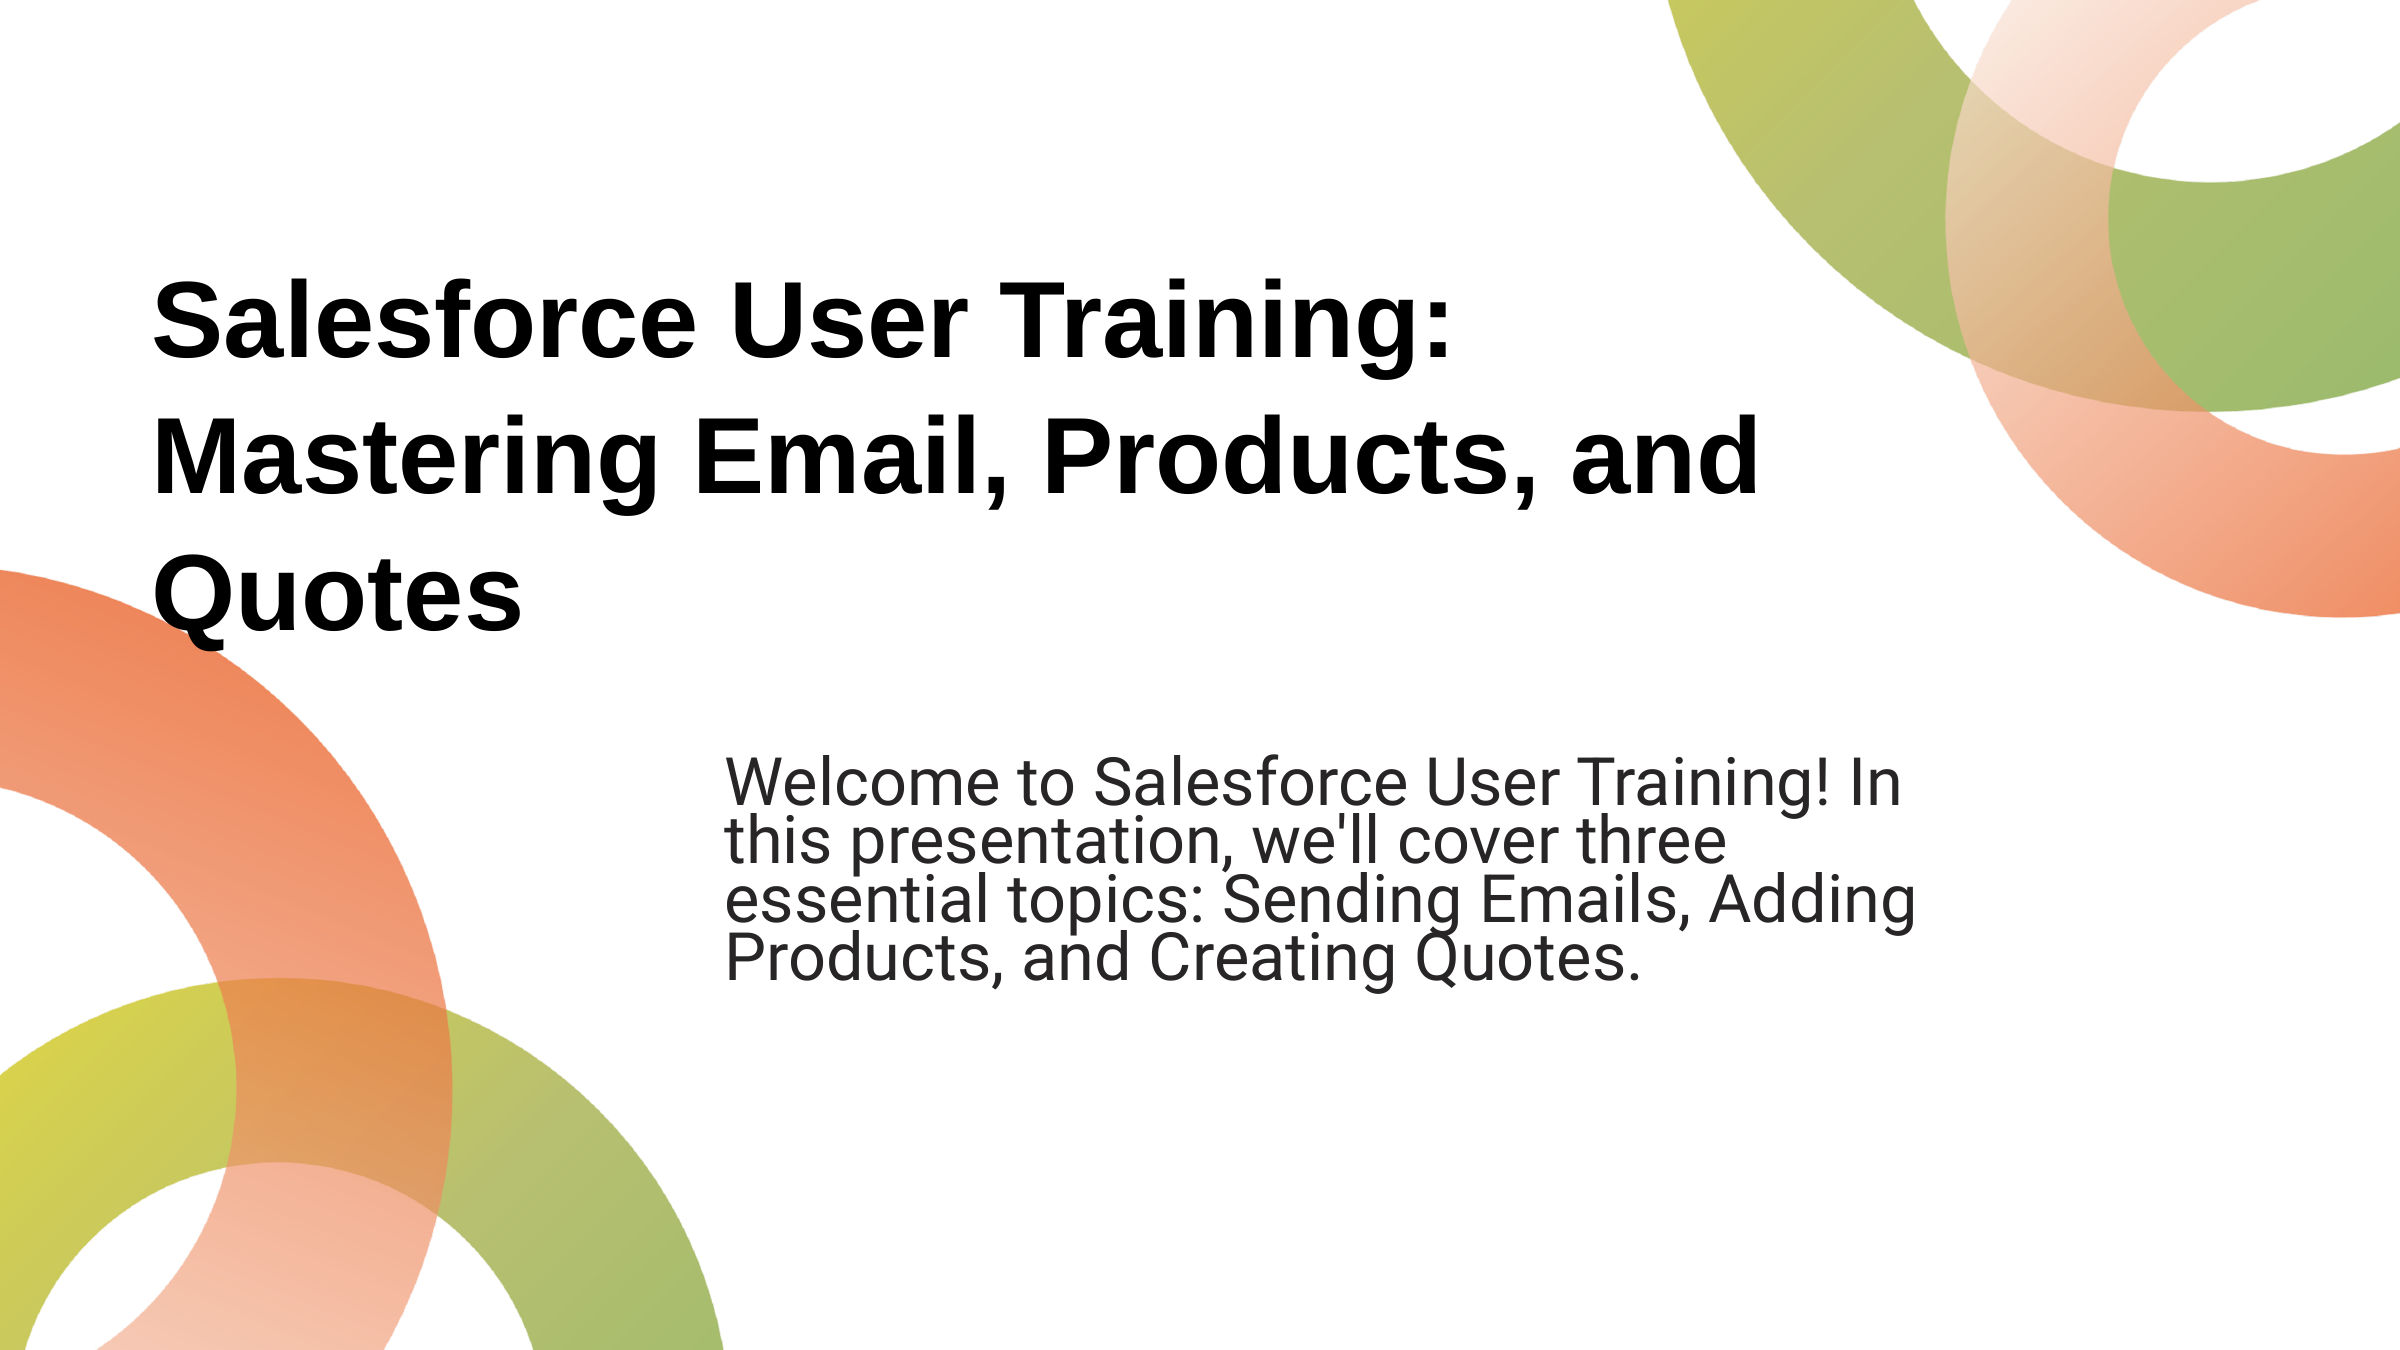

Salesforce User Training: Mastering Email, Products, and Quotes
Welcome to Salesforce User Training! In this presentation, we'll cover three essential topics: Sending Emails, Adding Products, and Creating Quotes.